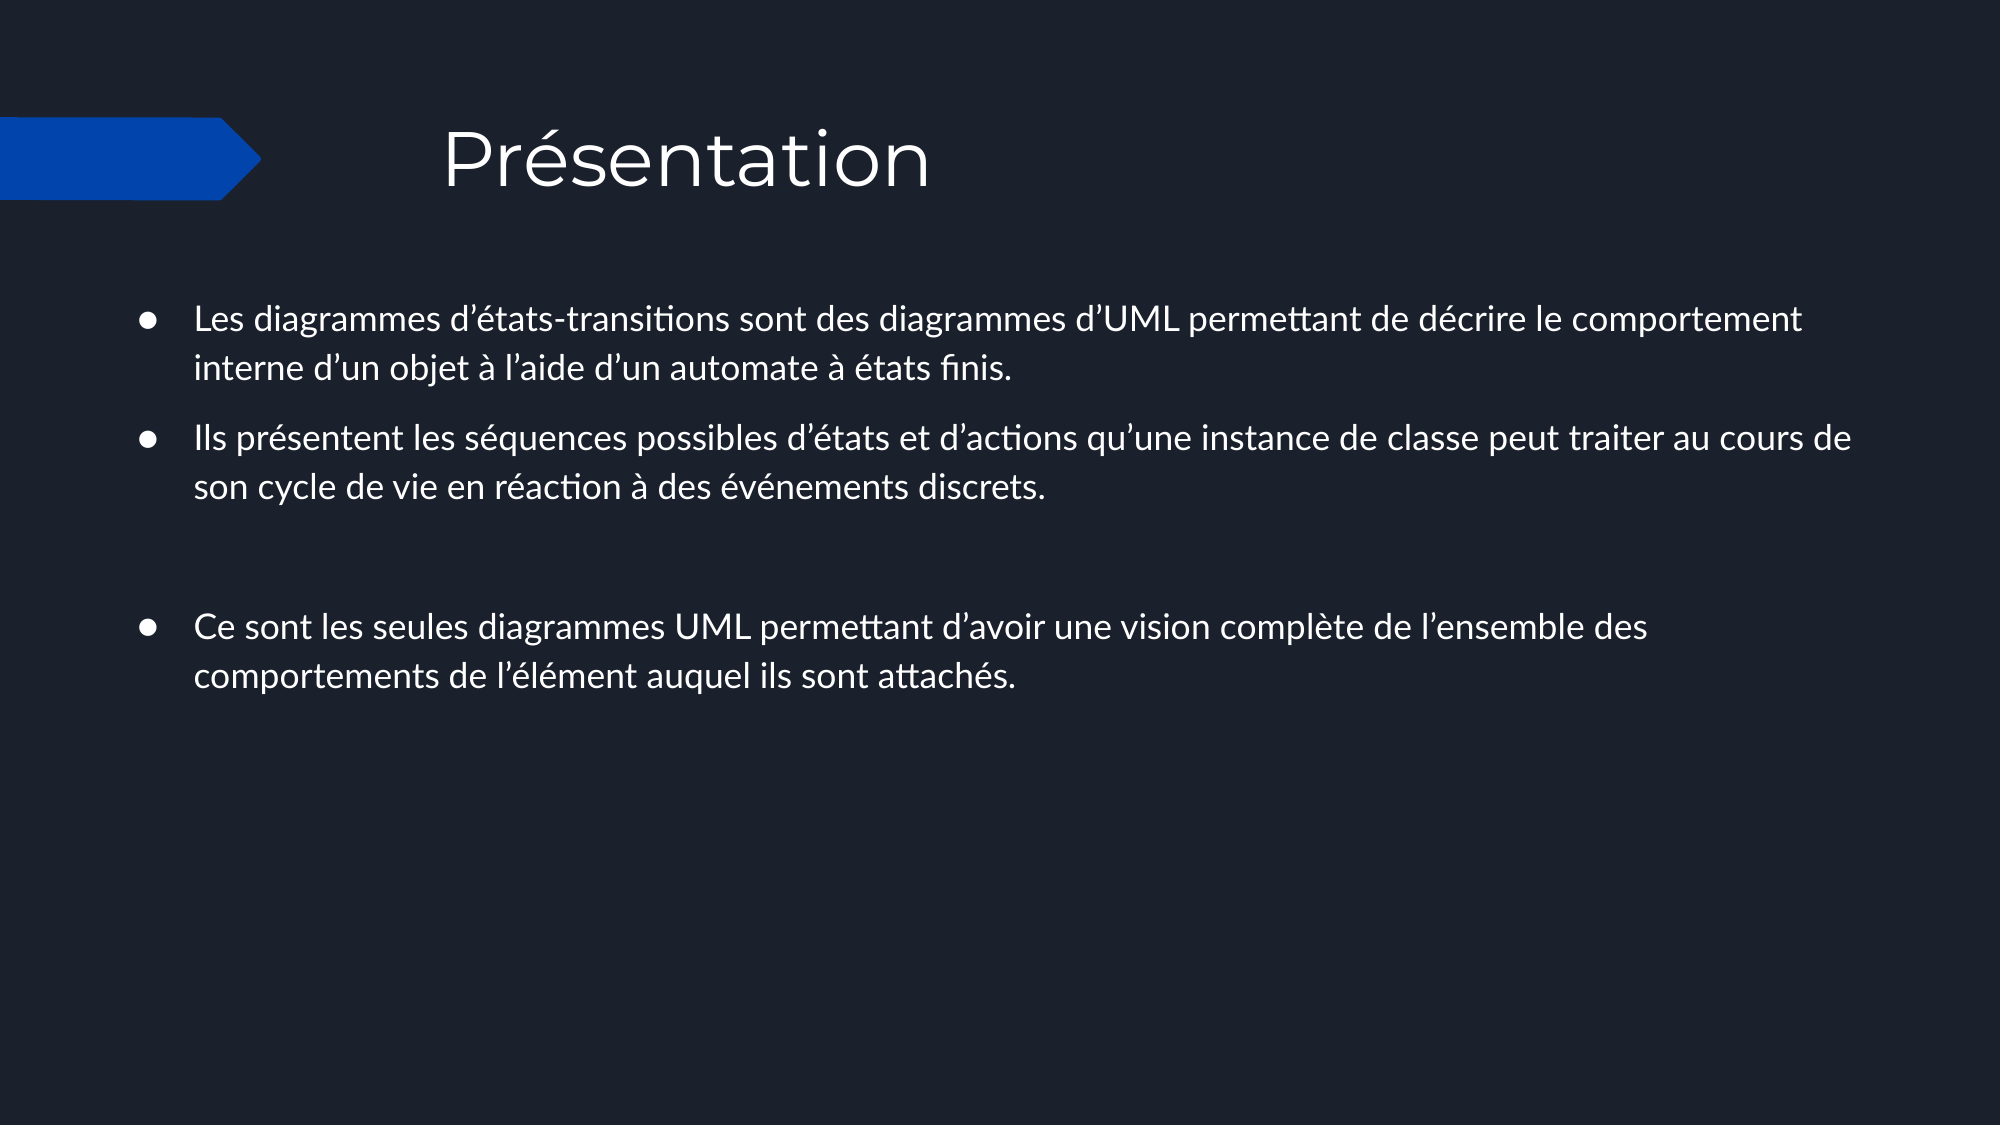

# Présentation
Les diagrammes d’états-transitions sont des diagrammes d’UML permettant de décrire le comportement interne d’un objet à l’aide d’un automate à états finis.
Ils présentent les séquences possibles d’états et d’actions qu’une instance de classe peut traiter au cours de son cycle de vie en réaction à des événements discrets.

Ce sont les seules diagrammes UML permettant d’avoir une vision complète de l’ensemble des comportements de l’élément auquel ils sont attachés.